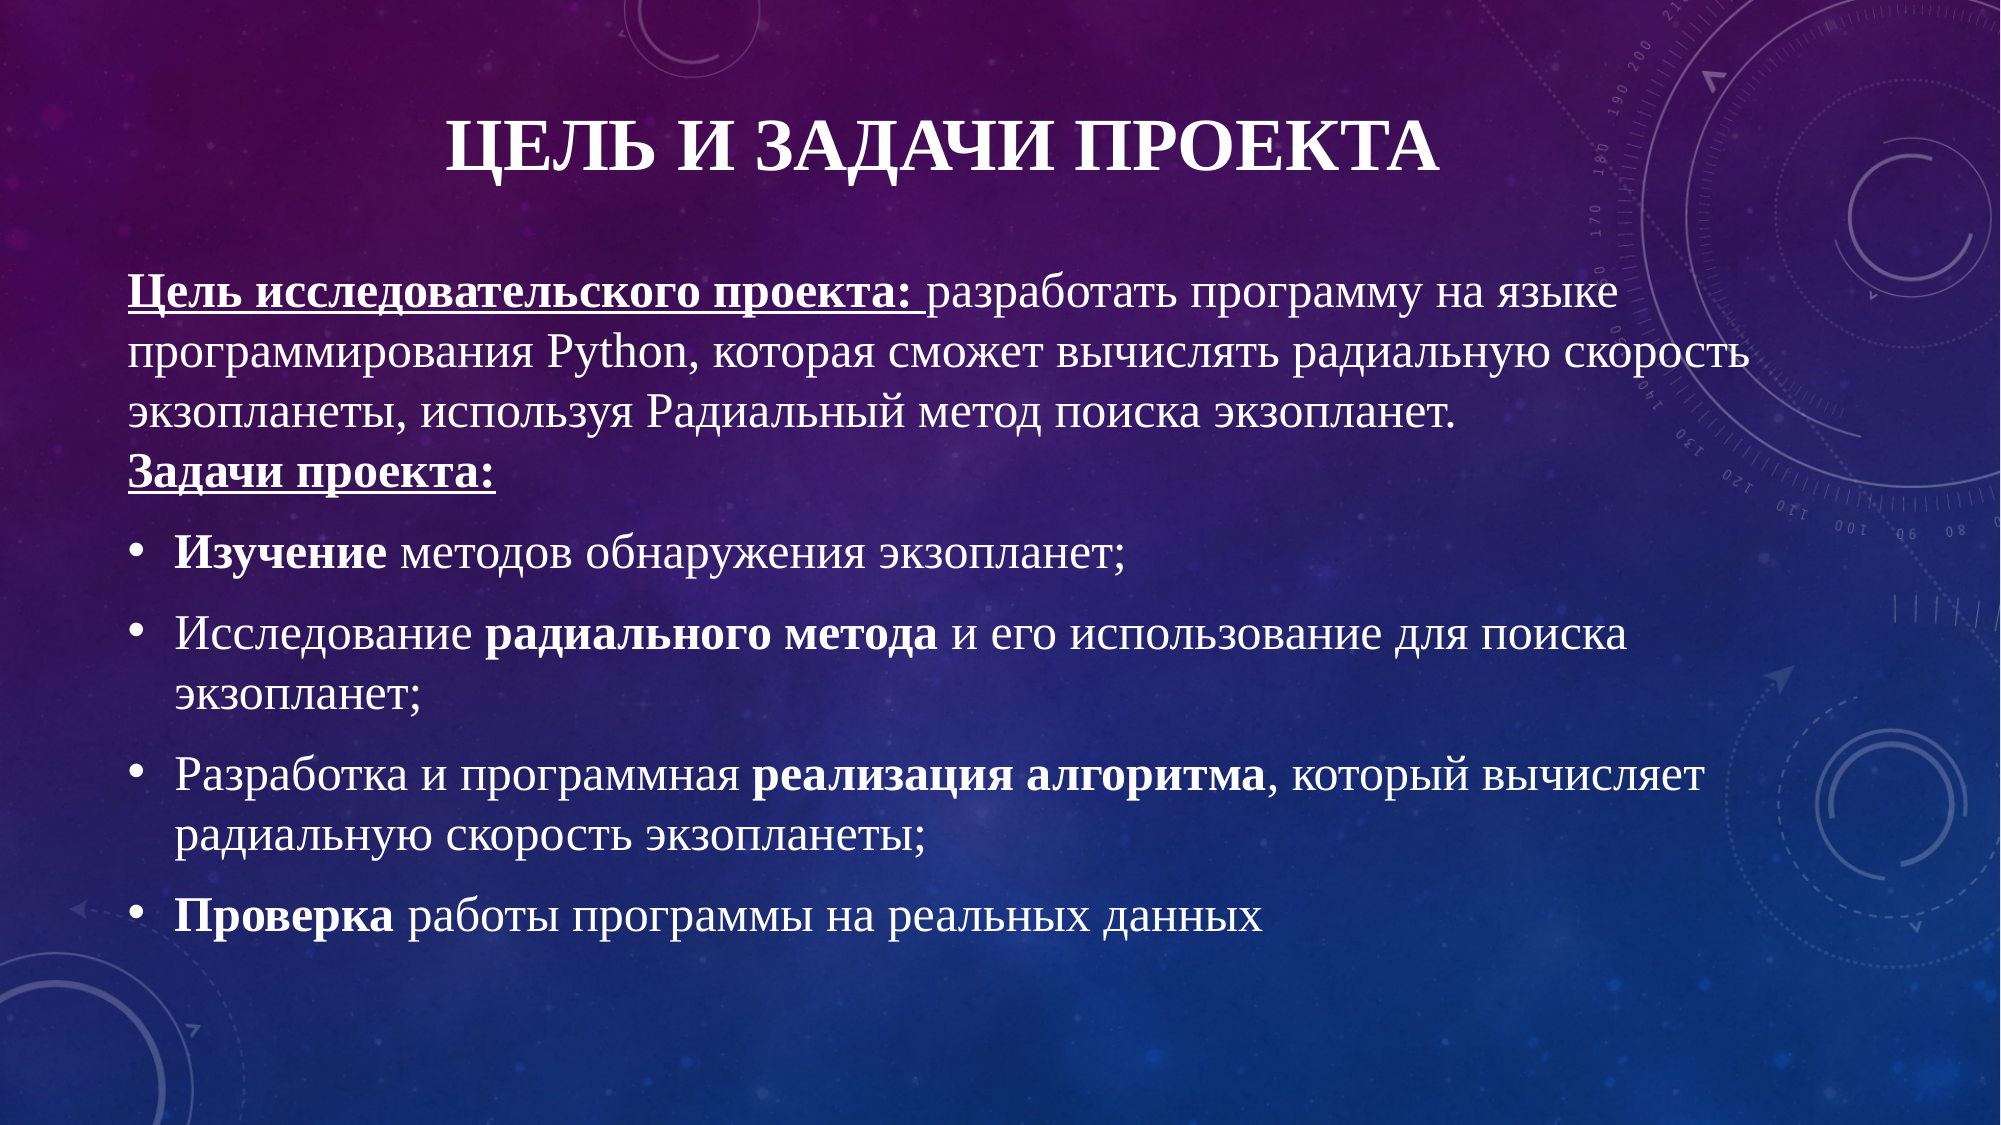

# ЦЕЛЬ И ЗАДАЧИ ПРОЕКТА
Цель исследовательского проекта: разработать программу на языке программирования Python, которая сможет вычислять радиальную скорость экзопланеты, используя Радиальный метод поиска экзопланет.
Задачи проекта:
Изучение методов обнаружения экзопланет;
Исследование радиального метода и его использование для поиска экзопланет;
Разработка и программная реализация алгоритма, который вычисляет радиальную скорость экзопланеты;
Проверка работы программы на реальных данных